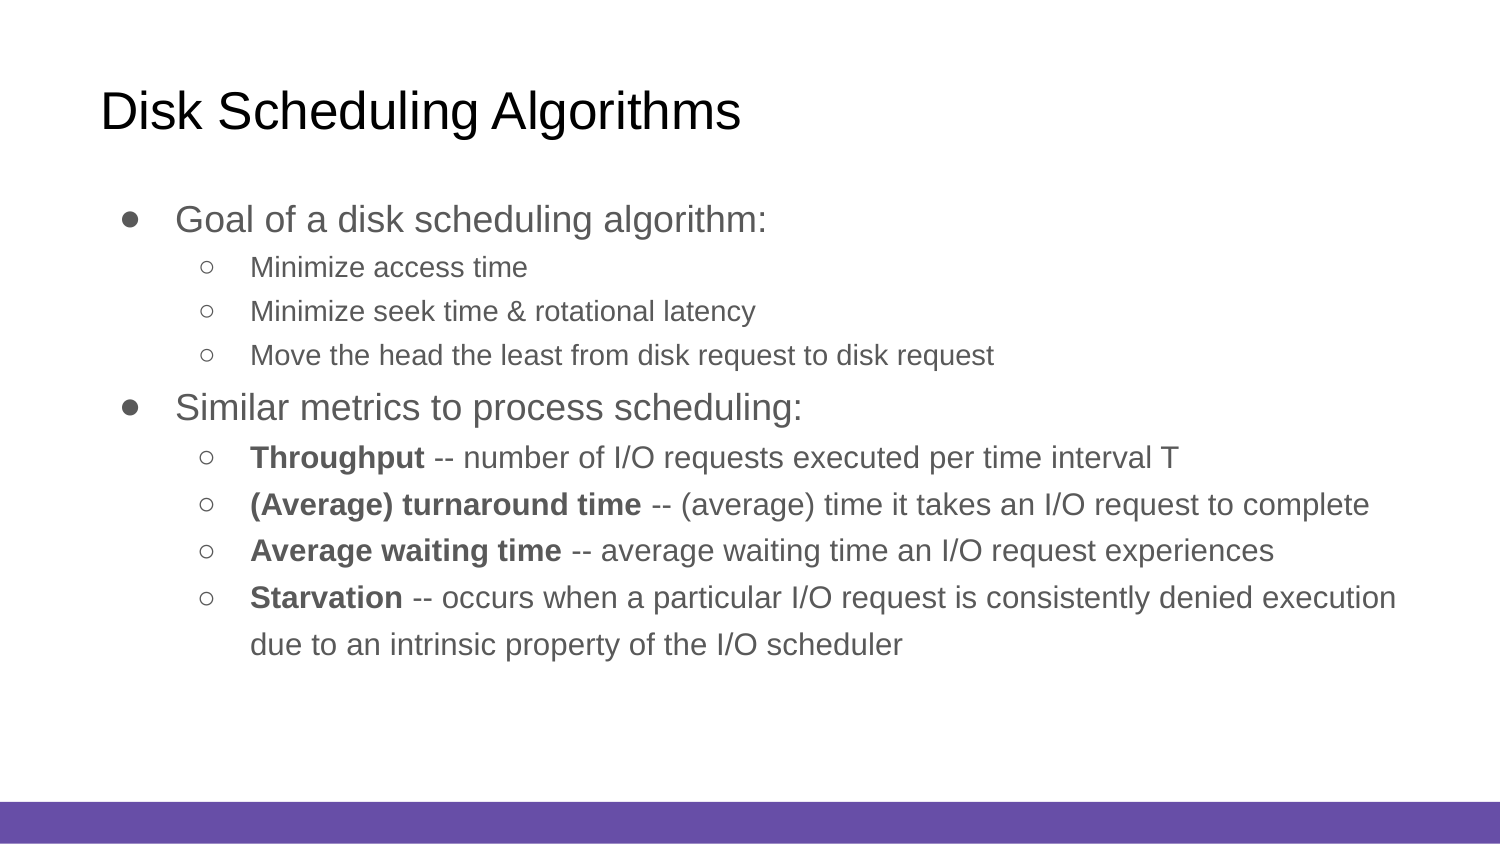

# Disk Scheduling Algorithms
Goal of a disk scheduling algorithm:
Minimize access time
Minimize seek time & rotational latency
Move the head the least from disk request to disk request
Similar metrics to process scheduling:
Throughput -- number of I/O requests executed per time interval T
(Average) turnaround time -- (average) time it takes an I/O request to complete
Average waiting time -- average waiting time an I/O request experiences
Starvation -- occurs when a particular I/O request is consistently denied execution due to an intrinsic property of the I/O scheduler